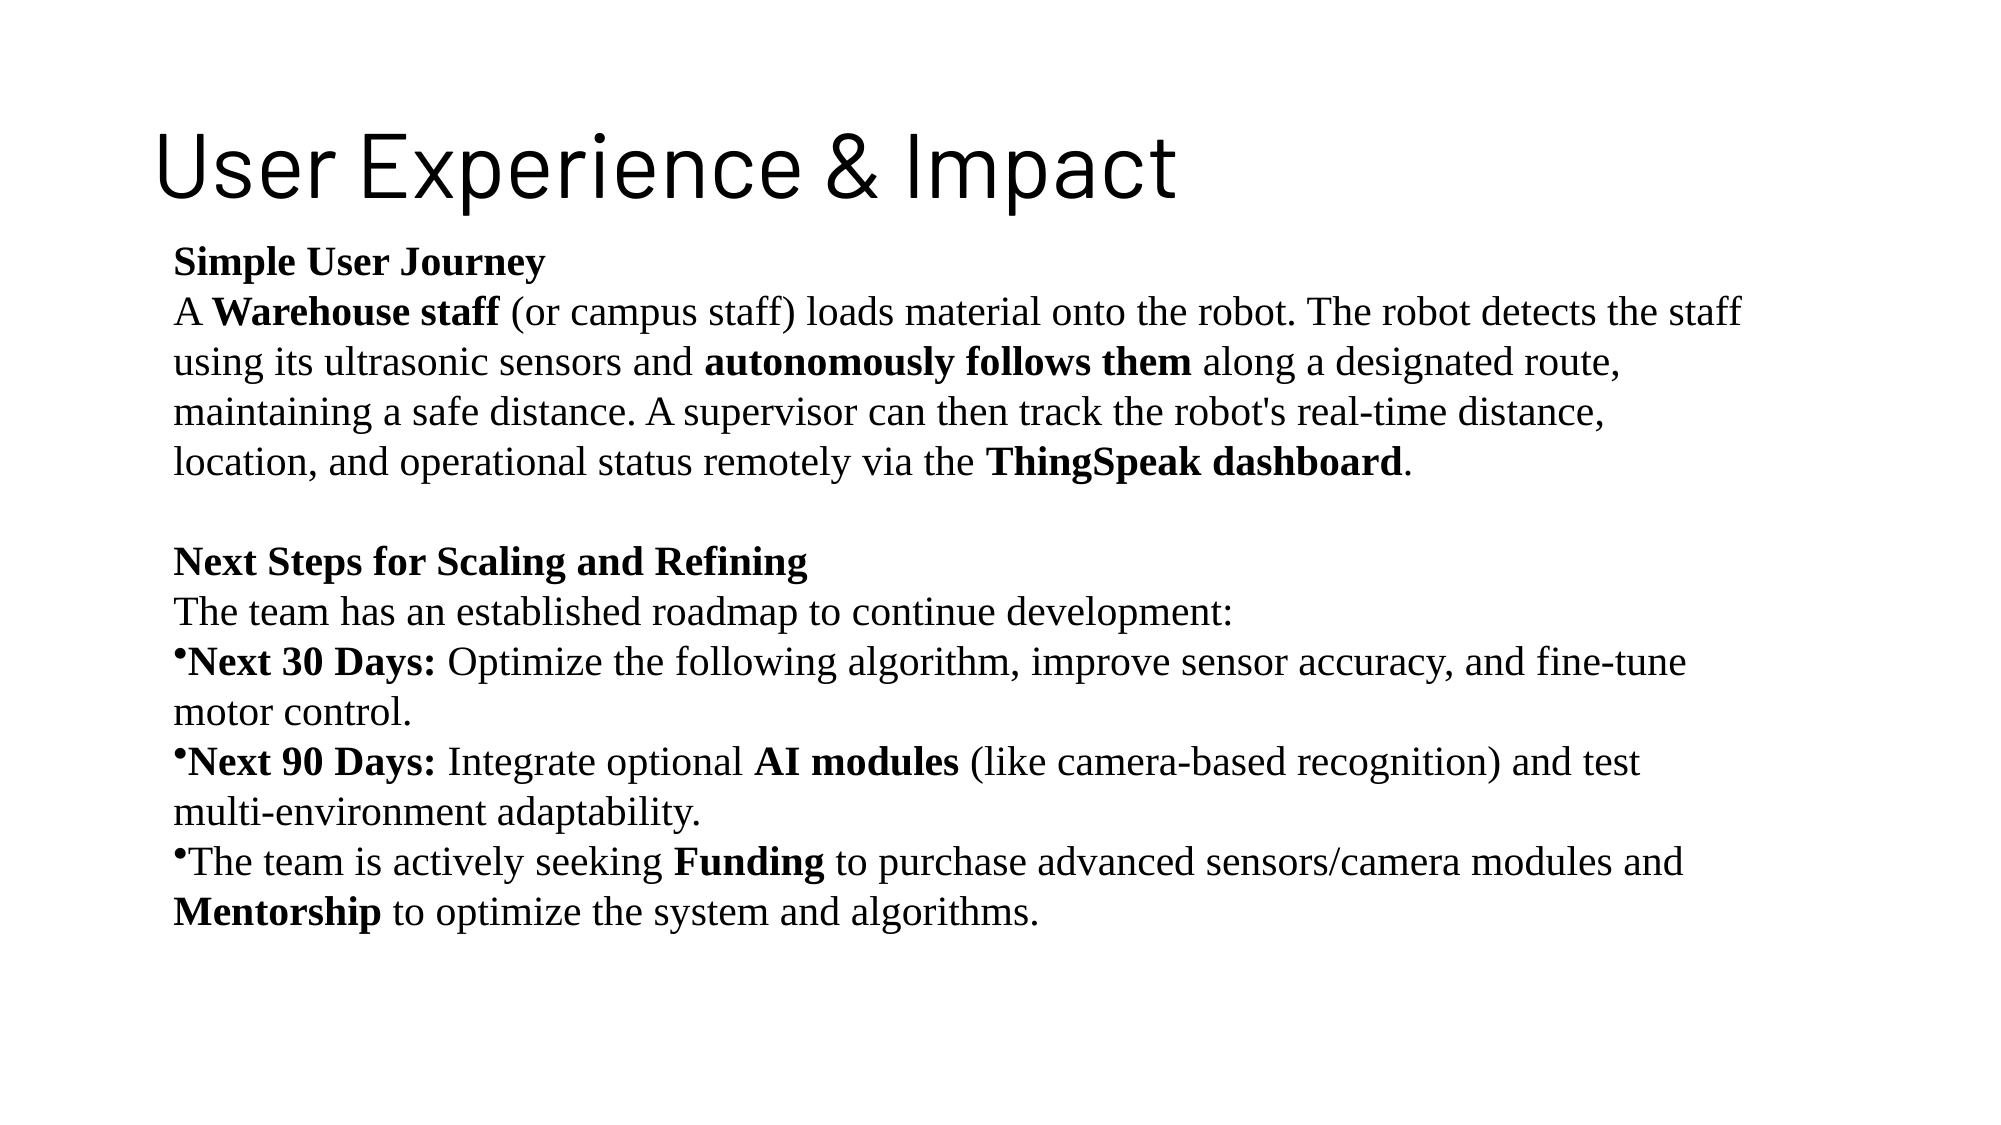

# User Experience & Impact
Simple User Journey
A Warehouse staff (or campus staff) loads material onto the robot. The robot detects the staff using its ultrasonic sensors and autonomously follows them along a designated route, maintaining a safe distance. A supervisor can then track the robot's real-time distance, location, and operational status remotely via the ThingSpeak dashboard.

Next Steps for Scaling and Refining
The team has an established roadmap to continue development:
Next 30 Days: Optimize the following algorithm, improve sensor accuracy, and fine-tune motor control.
Next 90 Days: Integrate optional AI modules (like camera-based recognition) and test multi-environment adaptability.
The team is actively seeking Funding to purchase advanced sensors/camera modules and Mentorship to optimize the system and algorithms.